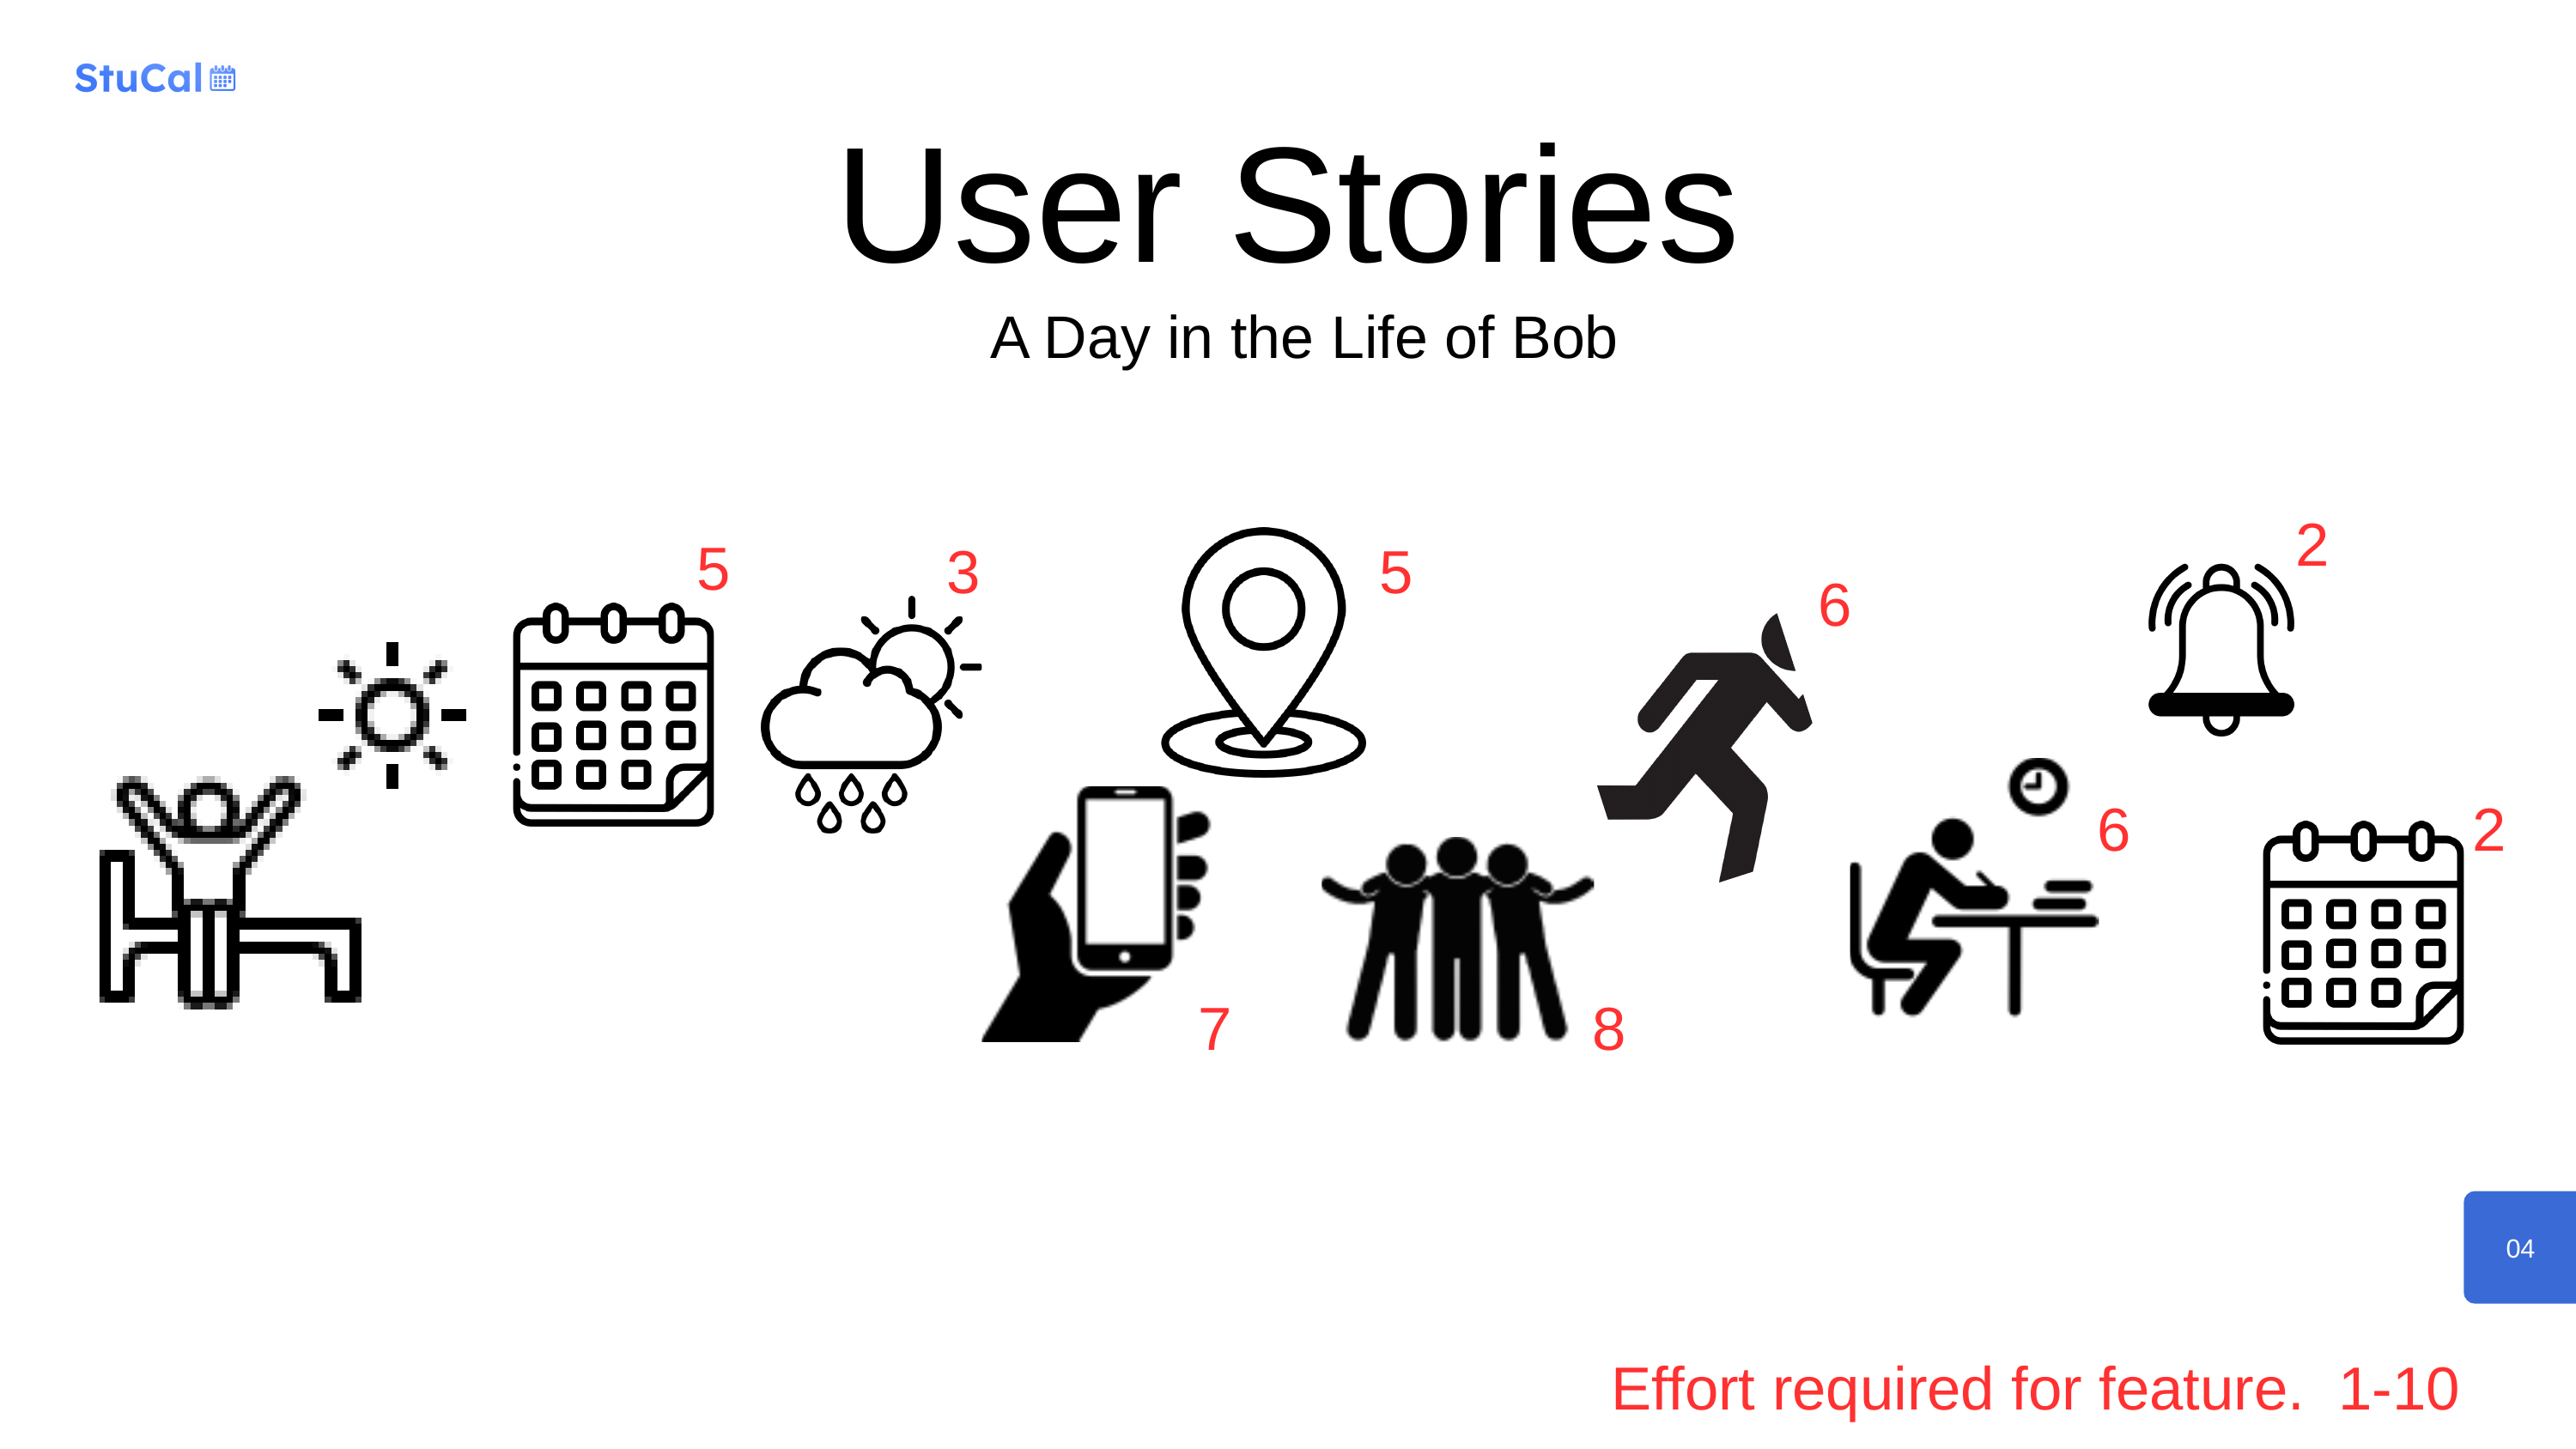

User Stories
A Day in the Life of Bob
2

5

3

5
6

6
2

7

8
Learn More

04
Effort required for feature.  1-10